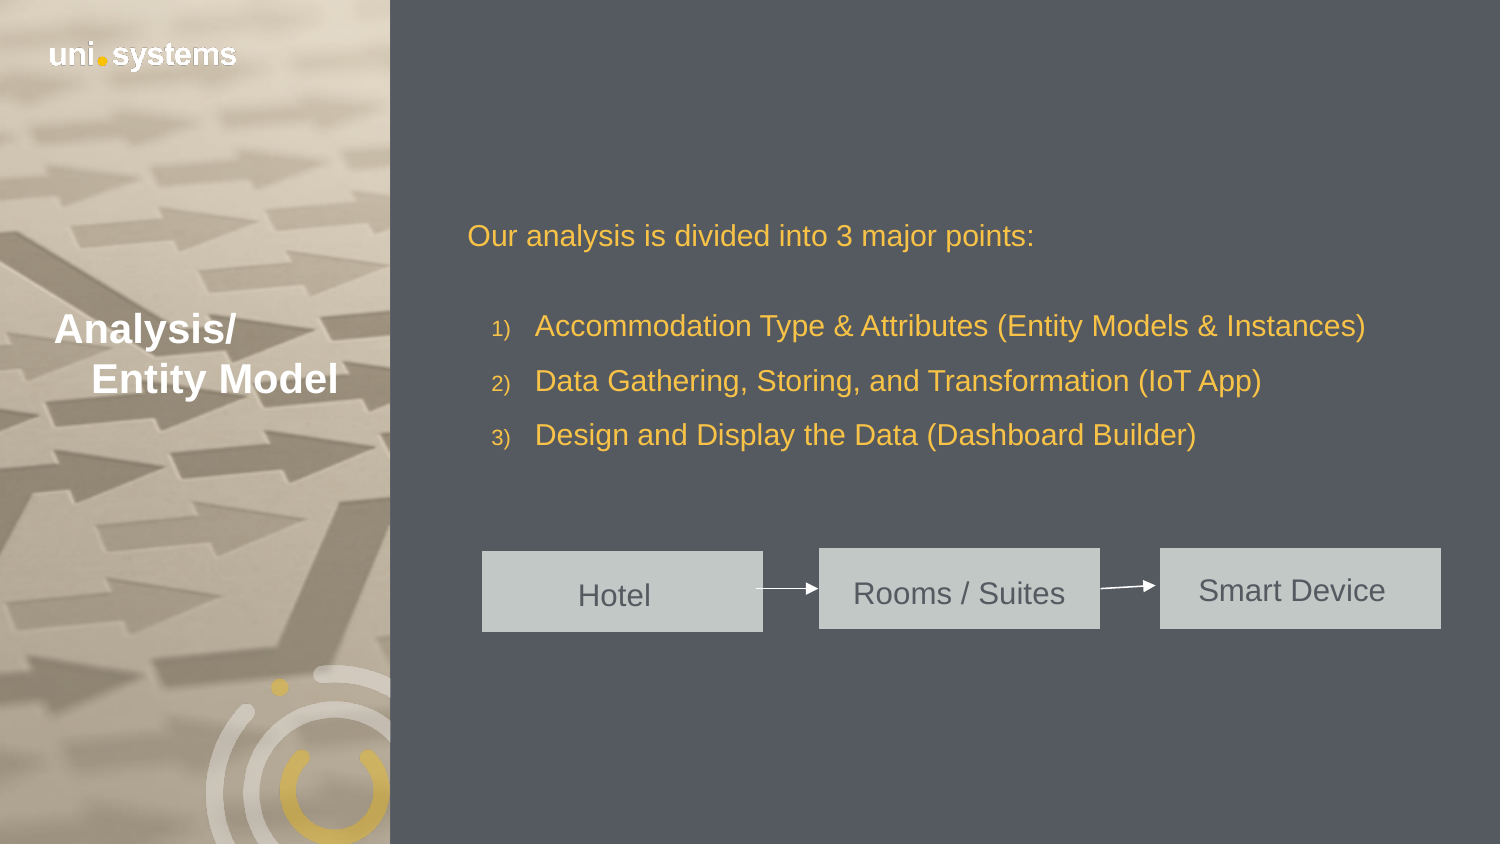

Our analysis is divided into 3 major points:

Accommodation Type & Attributes (Entity Models & Instances)
Data Gathering, Storing, and Transformation (IoT App)
Design and Display the Data (Dashboard Builder)
Analysis/Entity Model

Smart Device
Rooms / Suites
Hotel